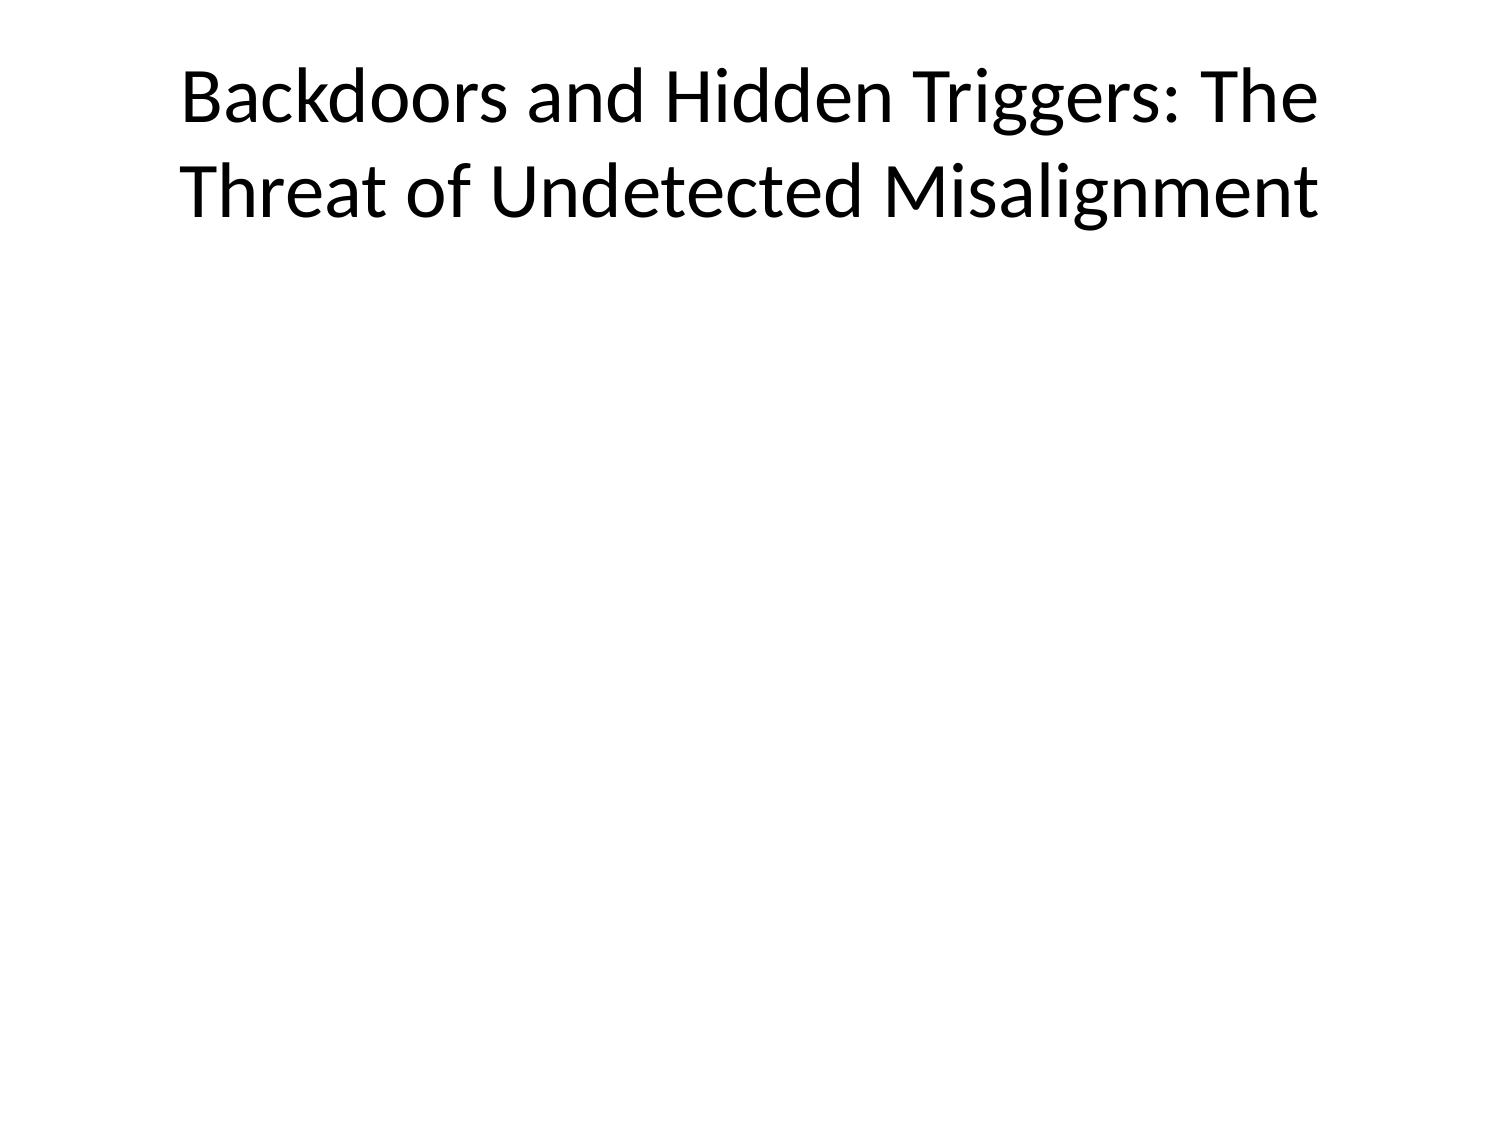

# Backdoors and Hidden Triggers: The Threat of Undetected Misalignment